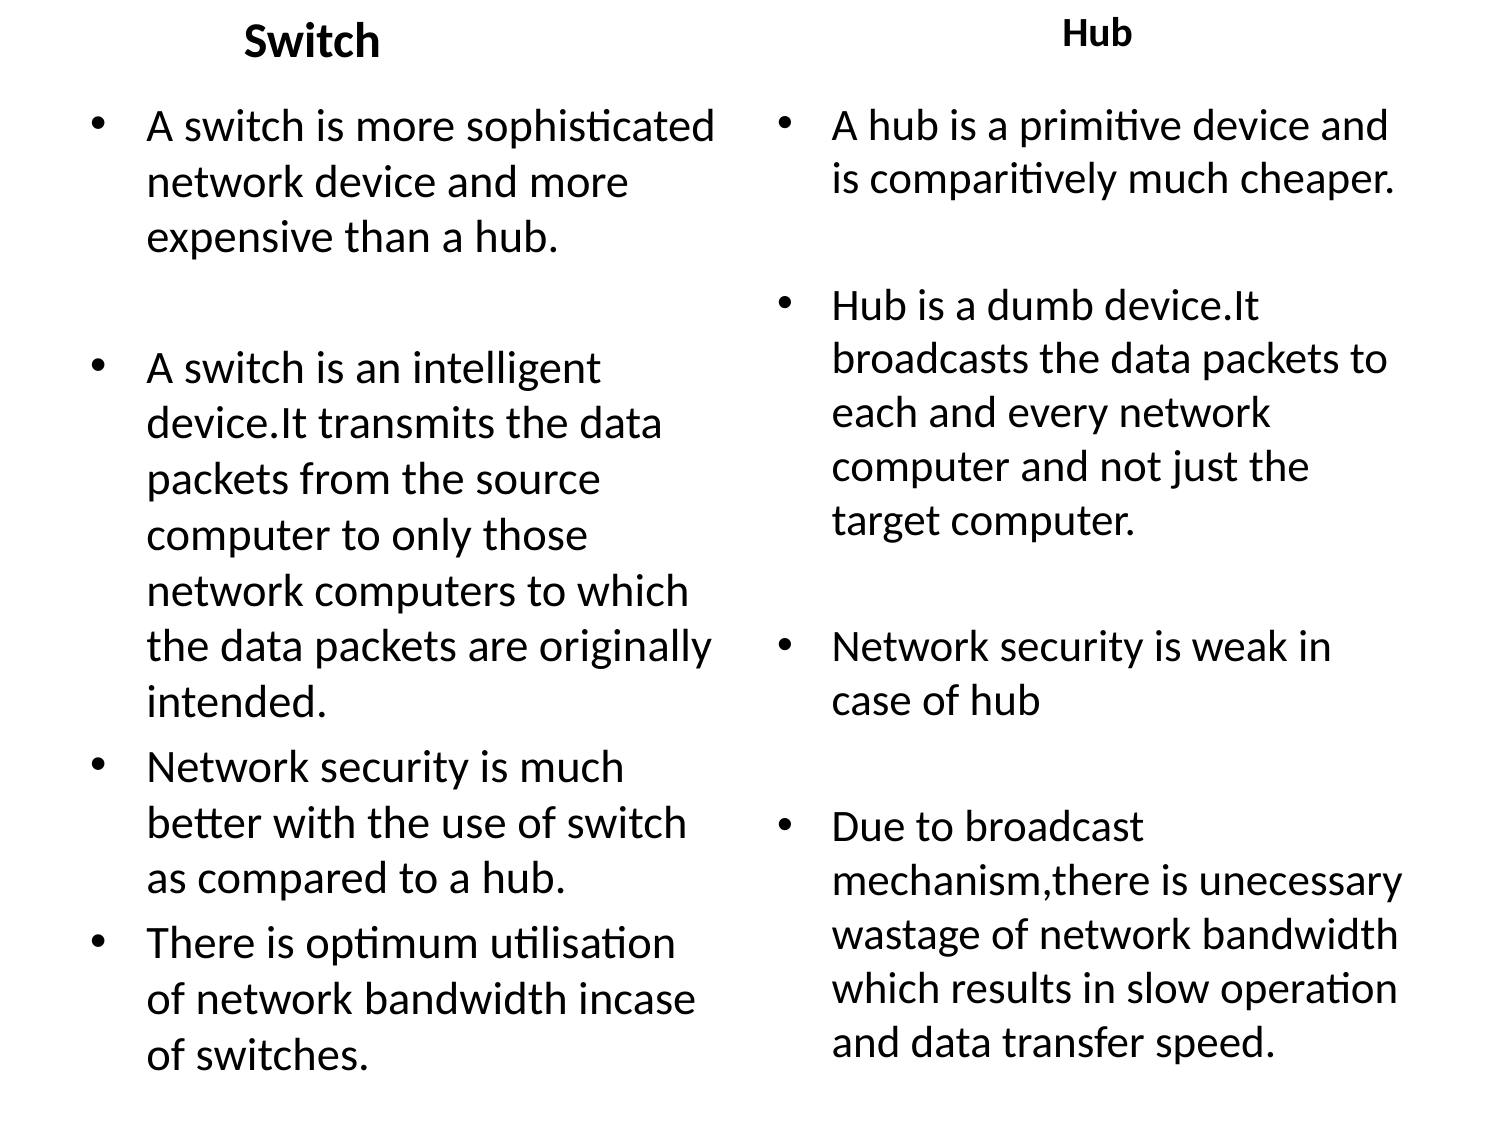

Switch
Hub
A switch is more sophisticated network device and more expensive than a hub.

A switch is an intelligent device.It transmits the data packets from the source computer to only those network computers to which the data packets are originally intended.
Network security is much better with the use of switch as compared to a hub.
There is optimum utilisation of network bandwidth incase of switches.
A hub is a primitive device and is comparitively much cheaper.

Hub is a dumb device.It broadcasts the data packets to each and every network computer and not just the target computer.

Network security is weak in case of hub

Due to broadcast mechanism,there is unecessary wastage of network bandwidth which results in slow operation and data transfer speed.